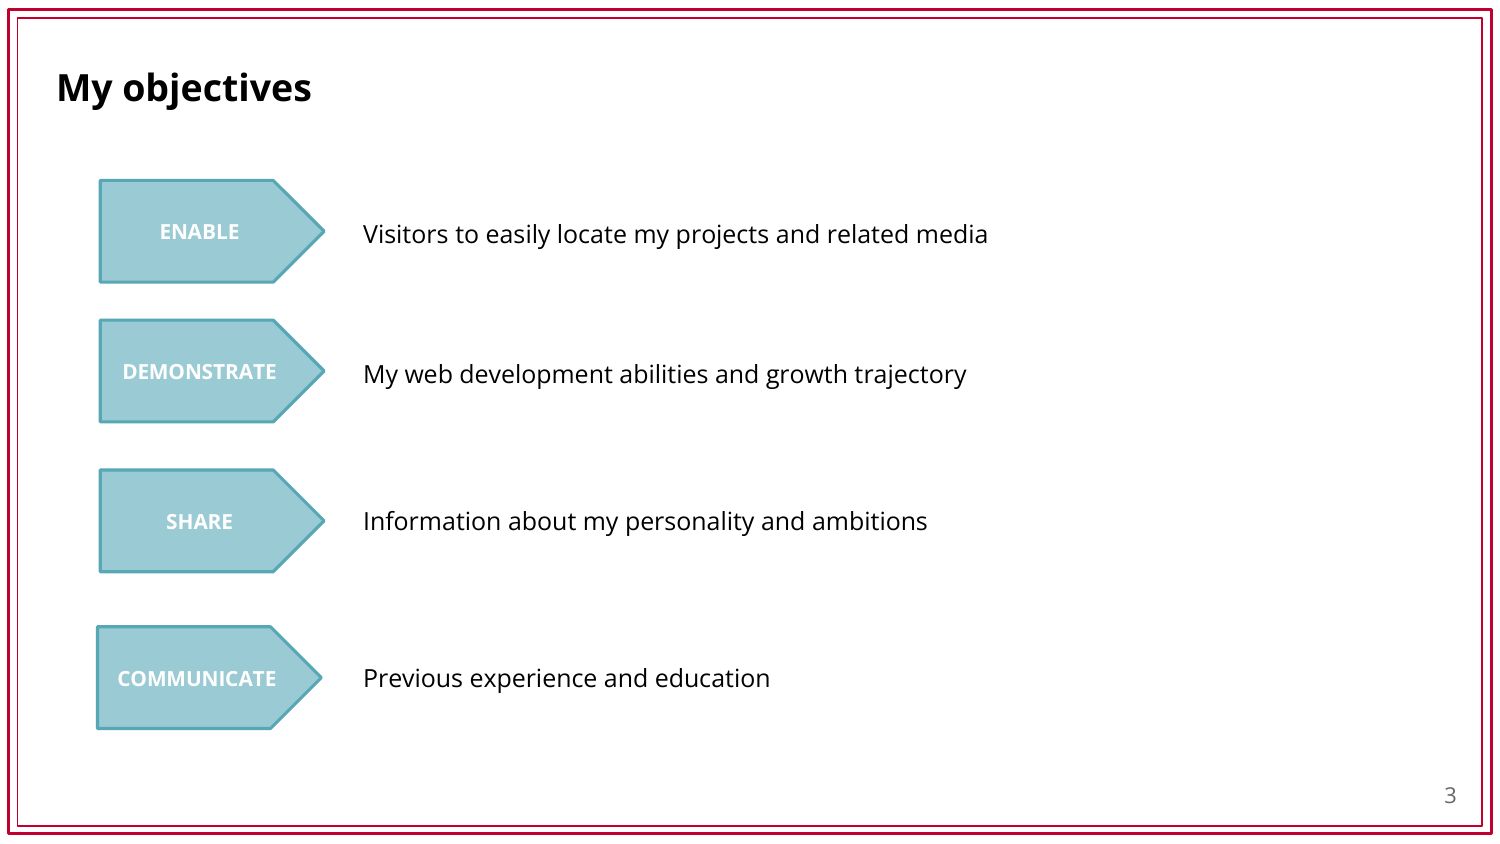

# My objectives
ENABLE
Visitors to easily locate my projects and related media
DEMONSTRATE
My web development abilities and growth trajectory
SHARE
Information about my personality and ambitions
COMMUNICATE
Previous experience and education
3